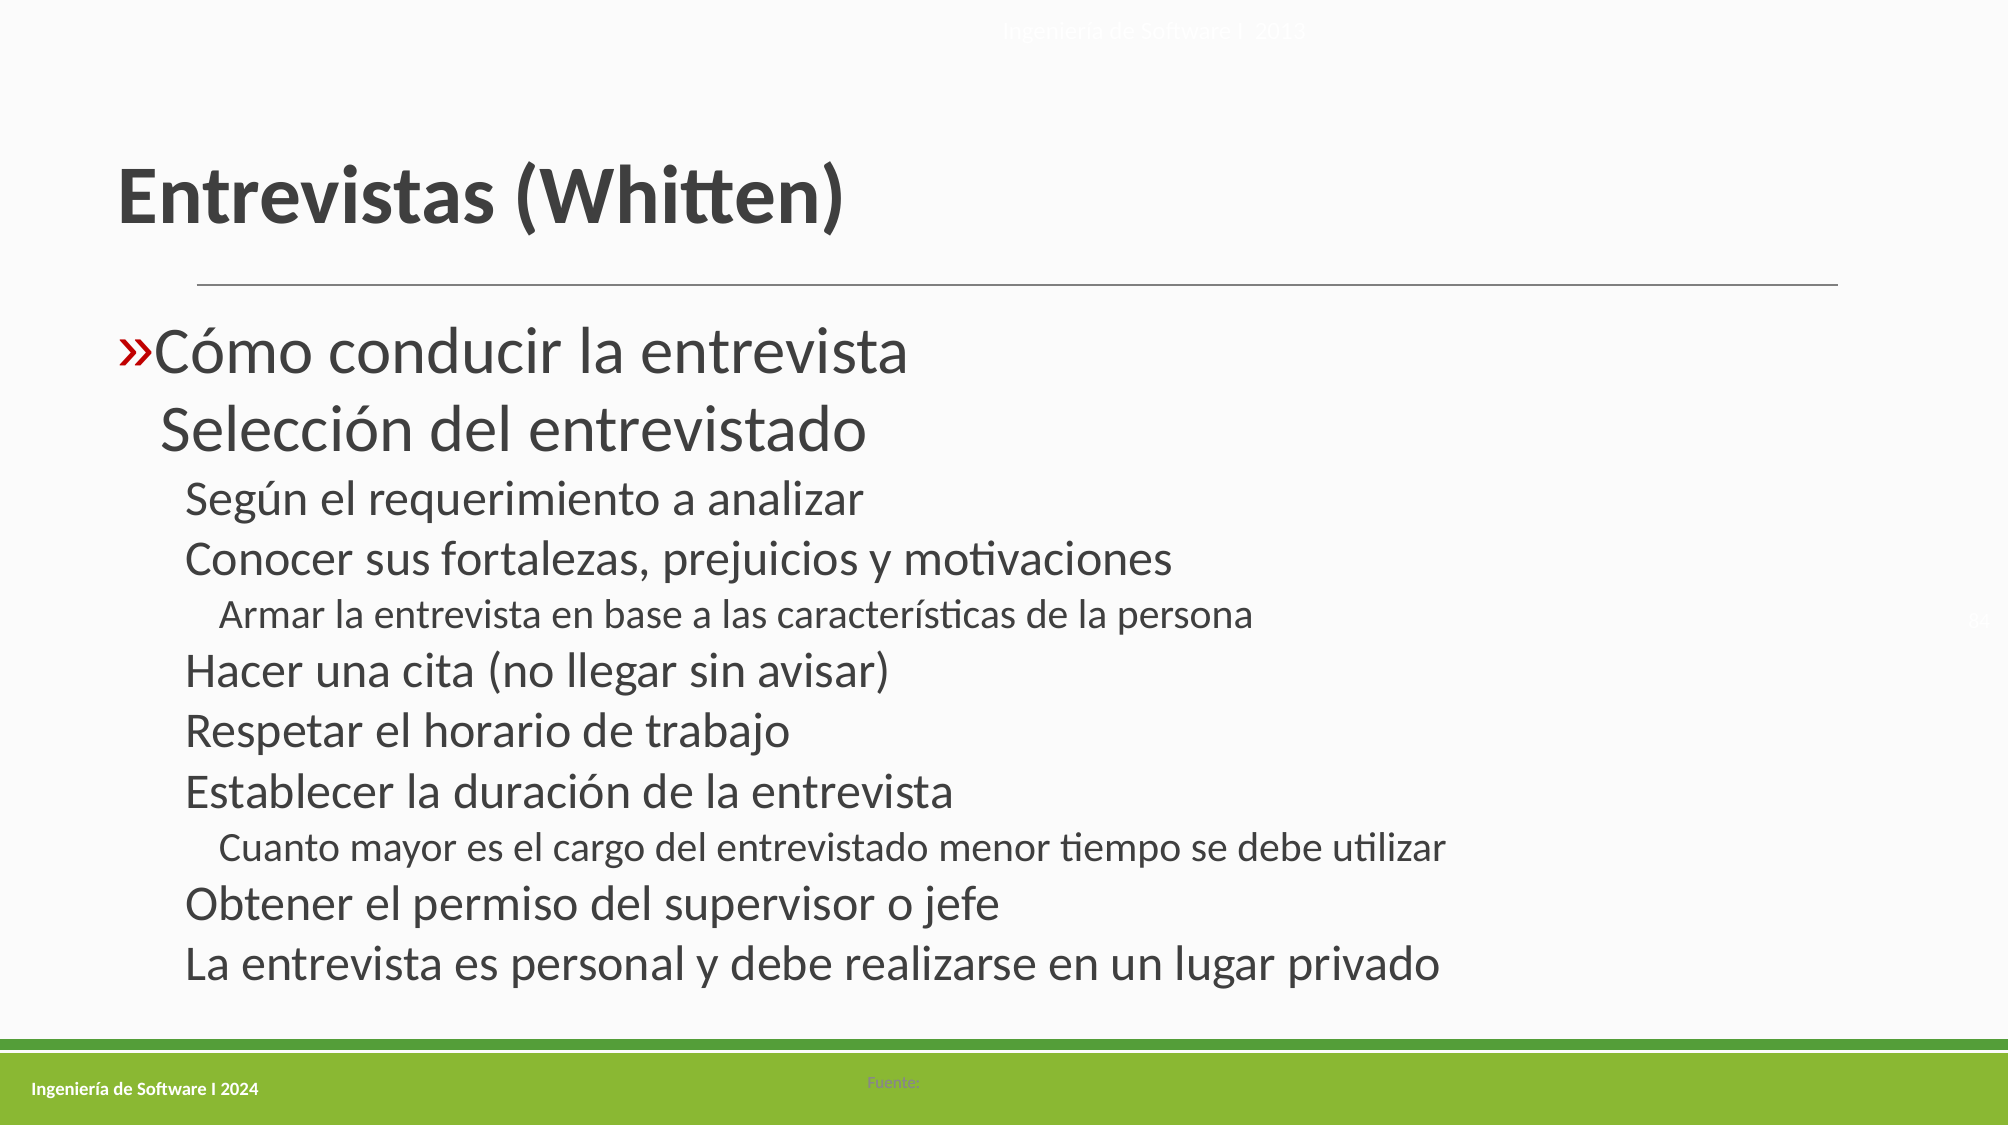

Ingeniería de Software I  2013
# Entrevistas (Whitten)
Cómo conducir la entrevista
Selección del entrevistado
Según el requerimiento a analizar
Conocer sus fortalezas, prejuicios y motivaciones
Armar la entrevista en base a las características de la persona
Hacer una cita (no llegar sin avisar)
Respetar el horario de trabajo
Establecer la duración de la entrevista
Cuanto mayor es el cargo del entrevistado menor tiempo se debe utilizar
Obtener el permiso del supervisor o jefe
La entrevista es personal y debe realizarse en un lugar privado
84